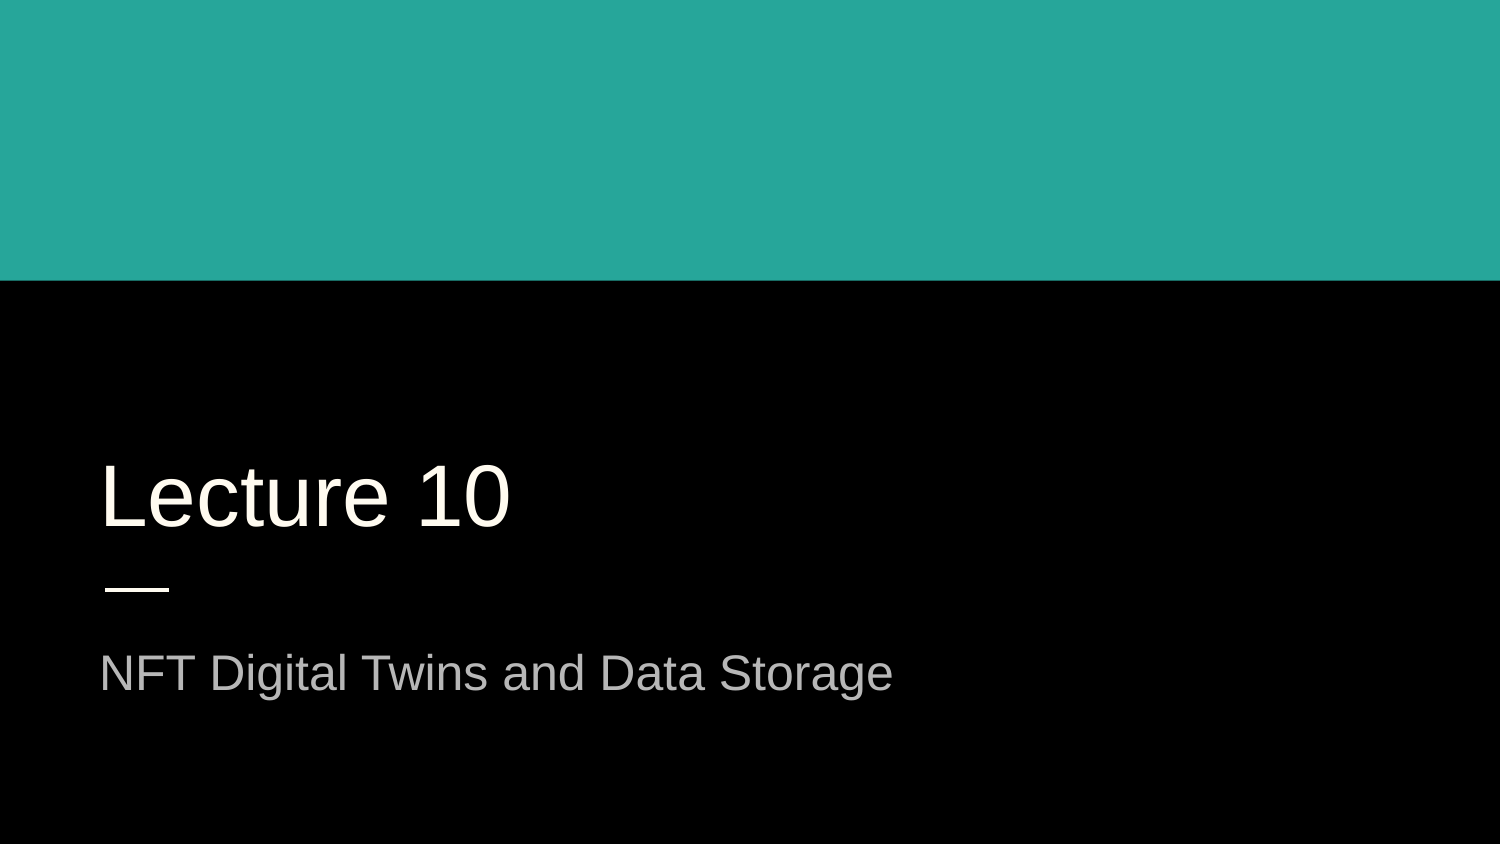

# Lecture 10
NFT Digital Twins and Data Storage